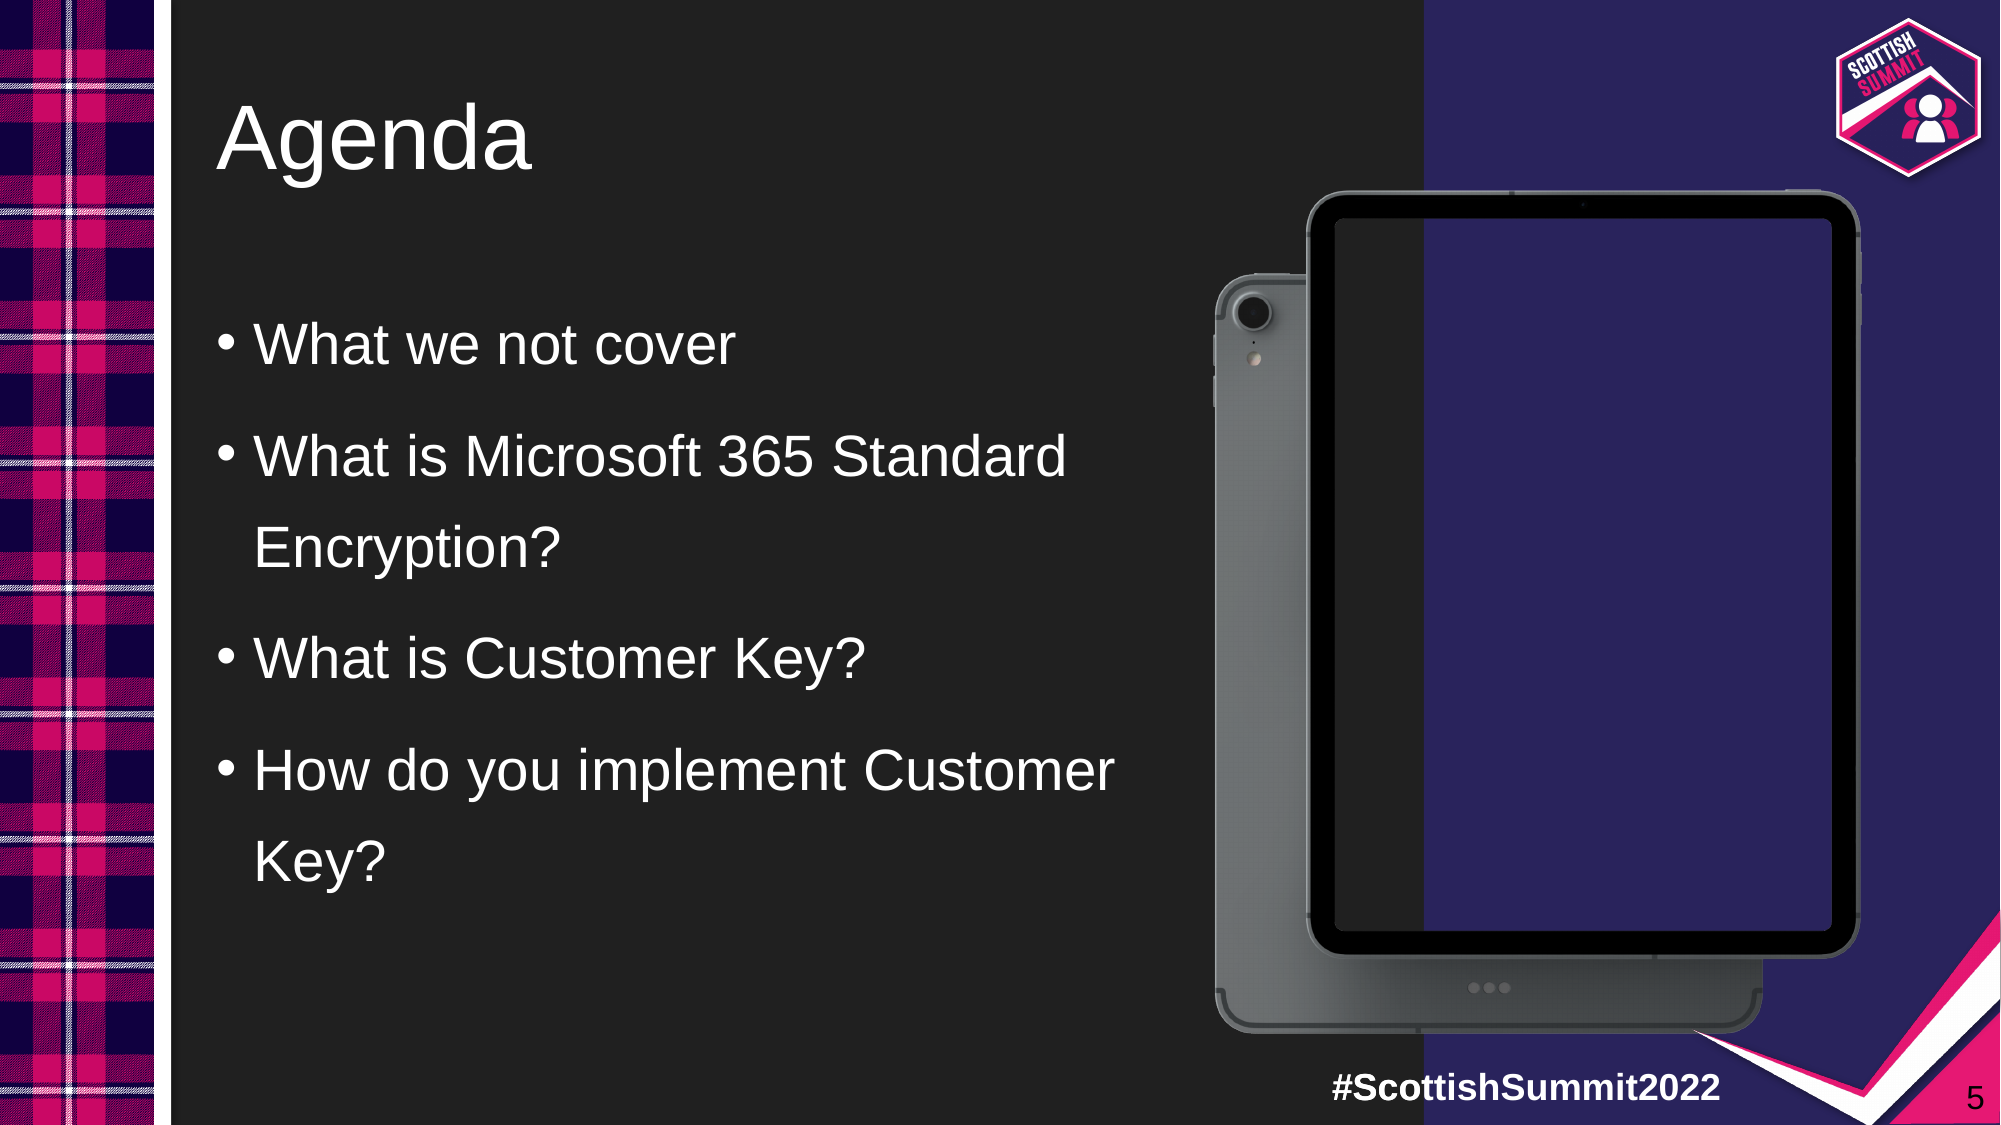

# Agenda

What we not cover
What is Microsoft 365 Standard Encryption?
What is Customer Key?
How do you implement Customer Key?